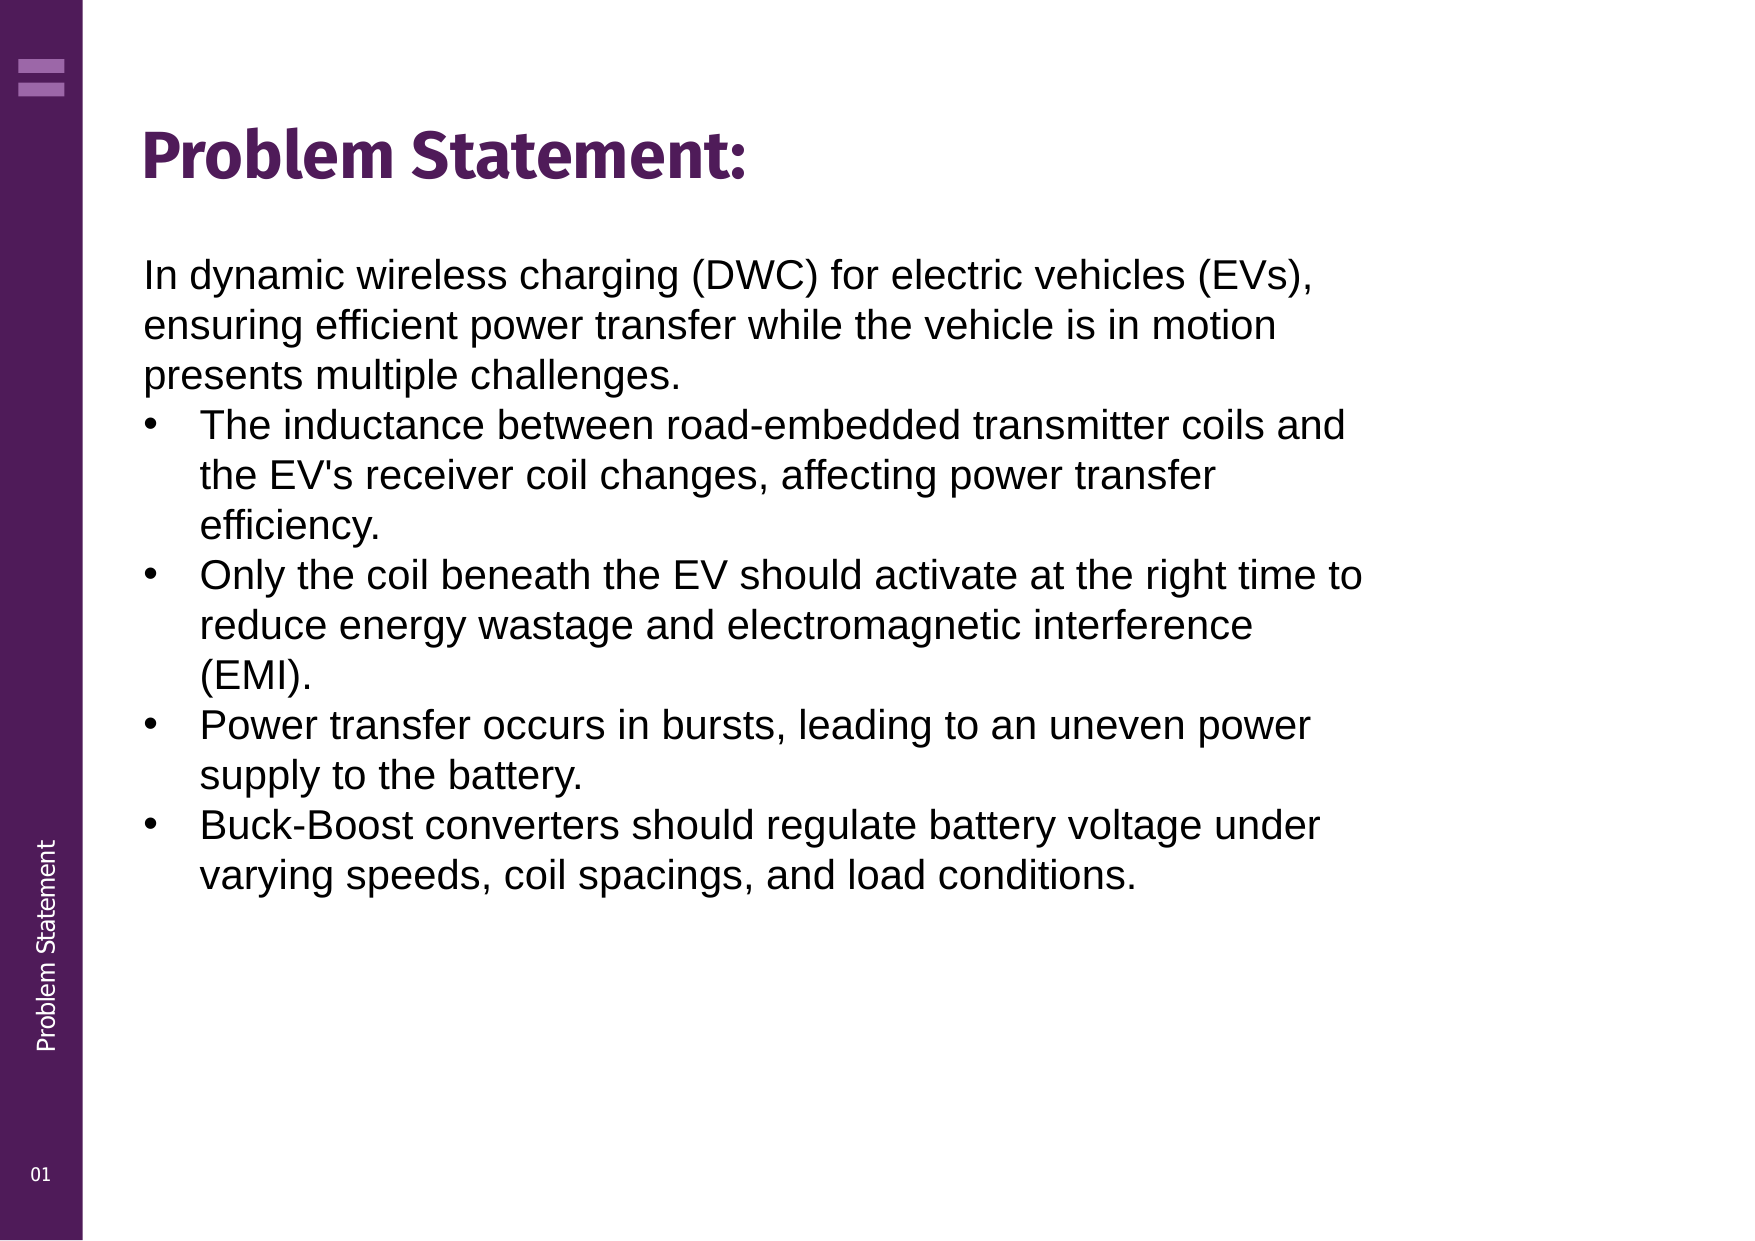

Problem Statement:
In dynamic wireless charging (DWC) for electric vehicles (EVs), ensuring efficient power transfer while the vehicle is in motion presents multiple challenges.
The inductance between road-embedded transmitter coils and the EV's receiver coil changes, affecting power transfer efficiency.
Only the coil beneath the EV should activate at the right time to reduce energy wastage and electromagnetic interference (EMI).
Power transfer occurs in bursts, leading to an uneven power supply to the battery.
Buck-Boost converters should regulate battery voltage under varying speeds, coil spacings, and load conditions.
Problem Statement
01